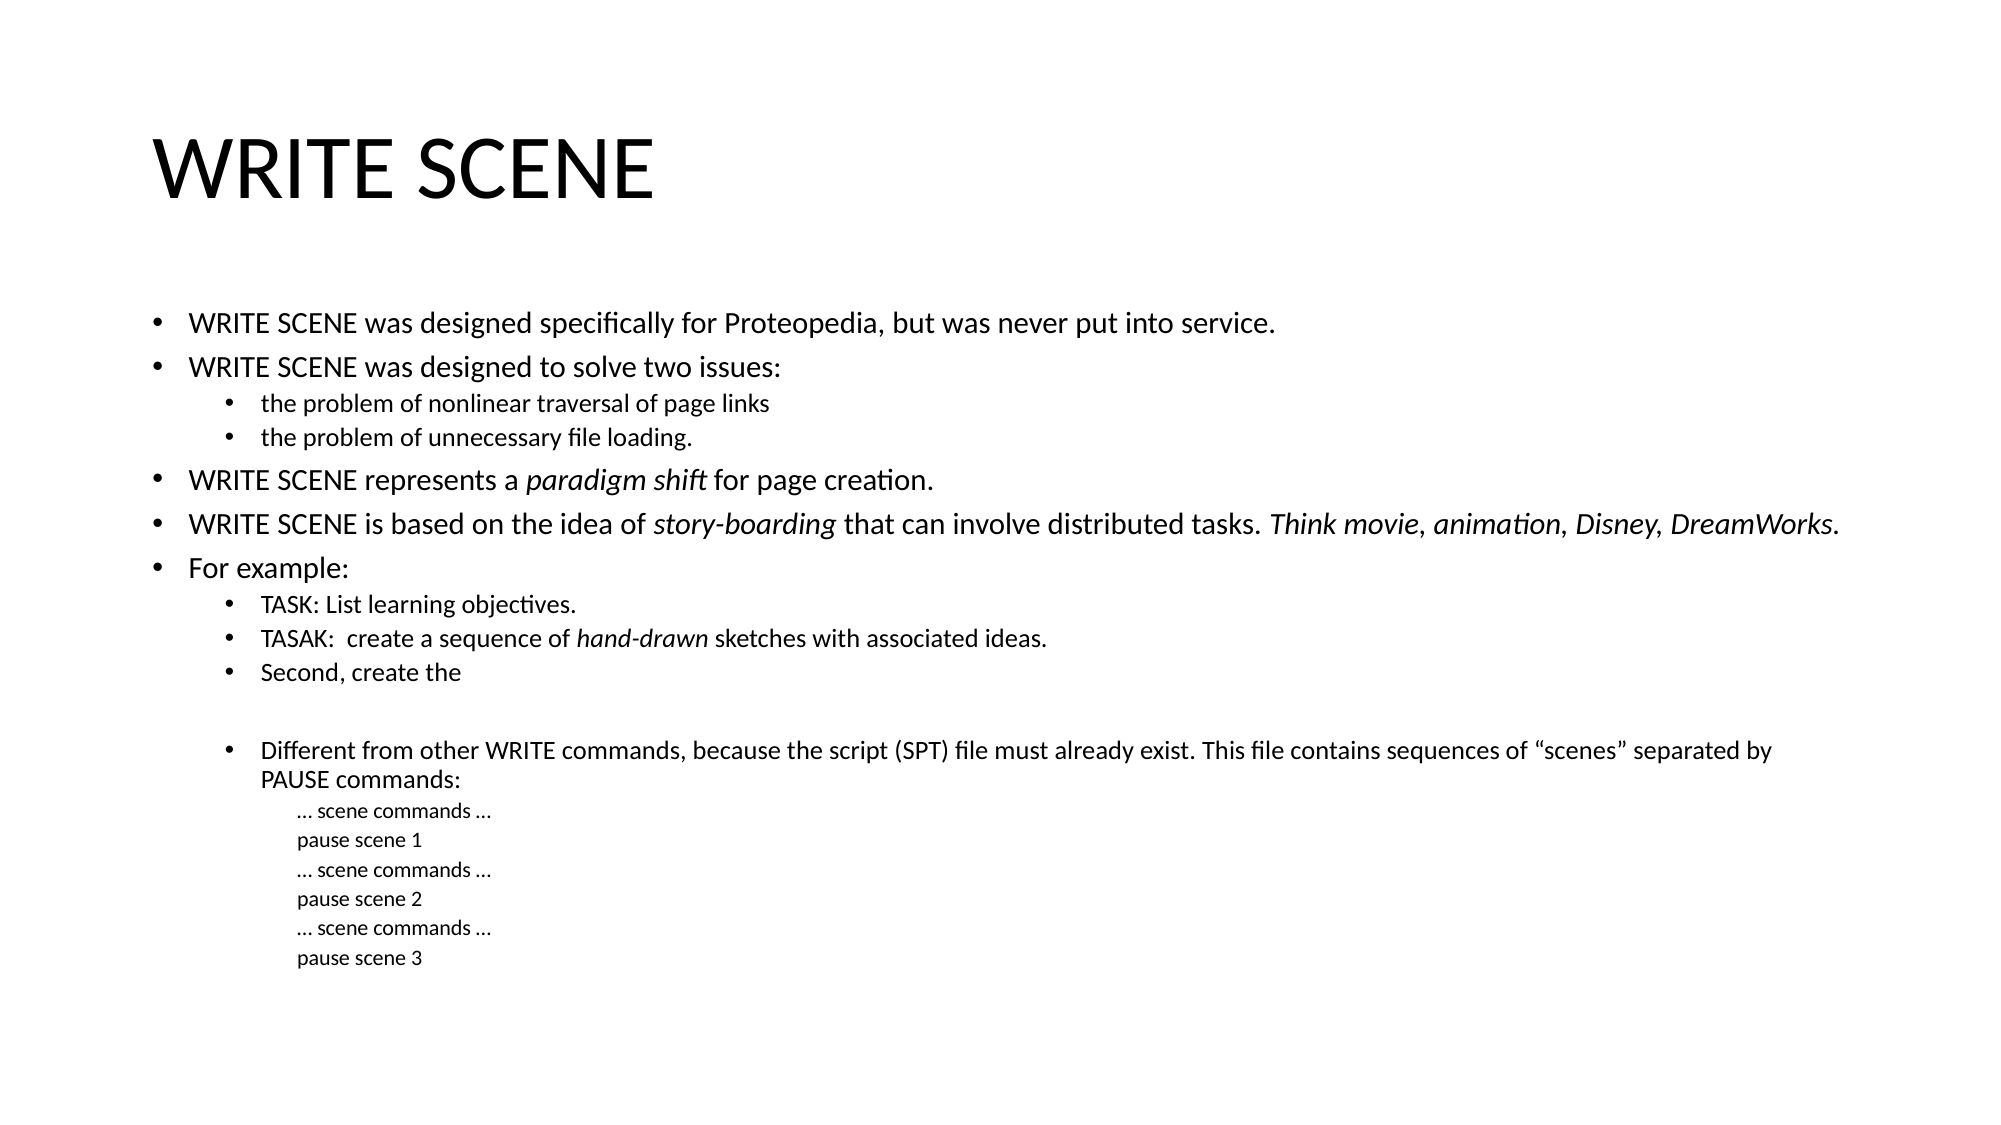

# WRITE SCENE
WRITE SCENE was designed specifically for Proteopedia, but was never put into service.
WRITE SCENE was designed to solve two issues:
the problem of nonlinear traversal of page links
the problem of unnecessary file loading.
WRITE SCENE represents a paradigm shift for page creation.
WRITE SCENE is based on the idea of story-boarding that can involve distributed tasks. Think movie, animation, Disney, DreamWorks.
For example:
TASK: List learning objectives.
TASAK:  create a sequence of hand-drawn sketches with associated ideas.
Second, create the

Different from other WRITE commands, because the script (SPT) file must already exist. This file contains sequences of “scenes” separated by PAUSE commands:
… scene commands …
pause scene 1
… scene commands …
pause scene 2
… scene commands …
pause scene 3